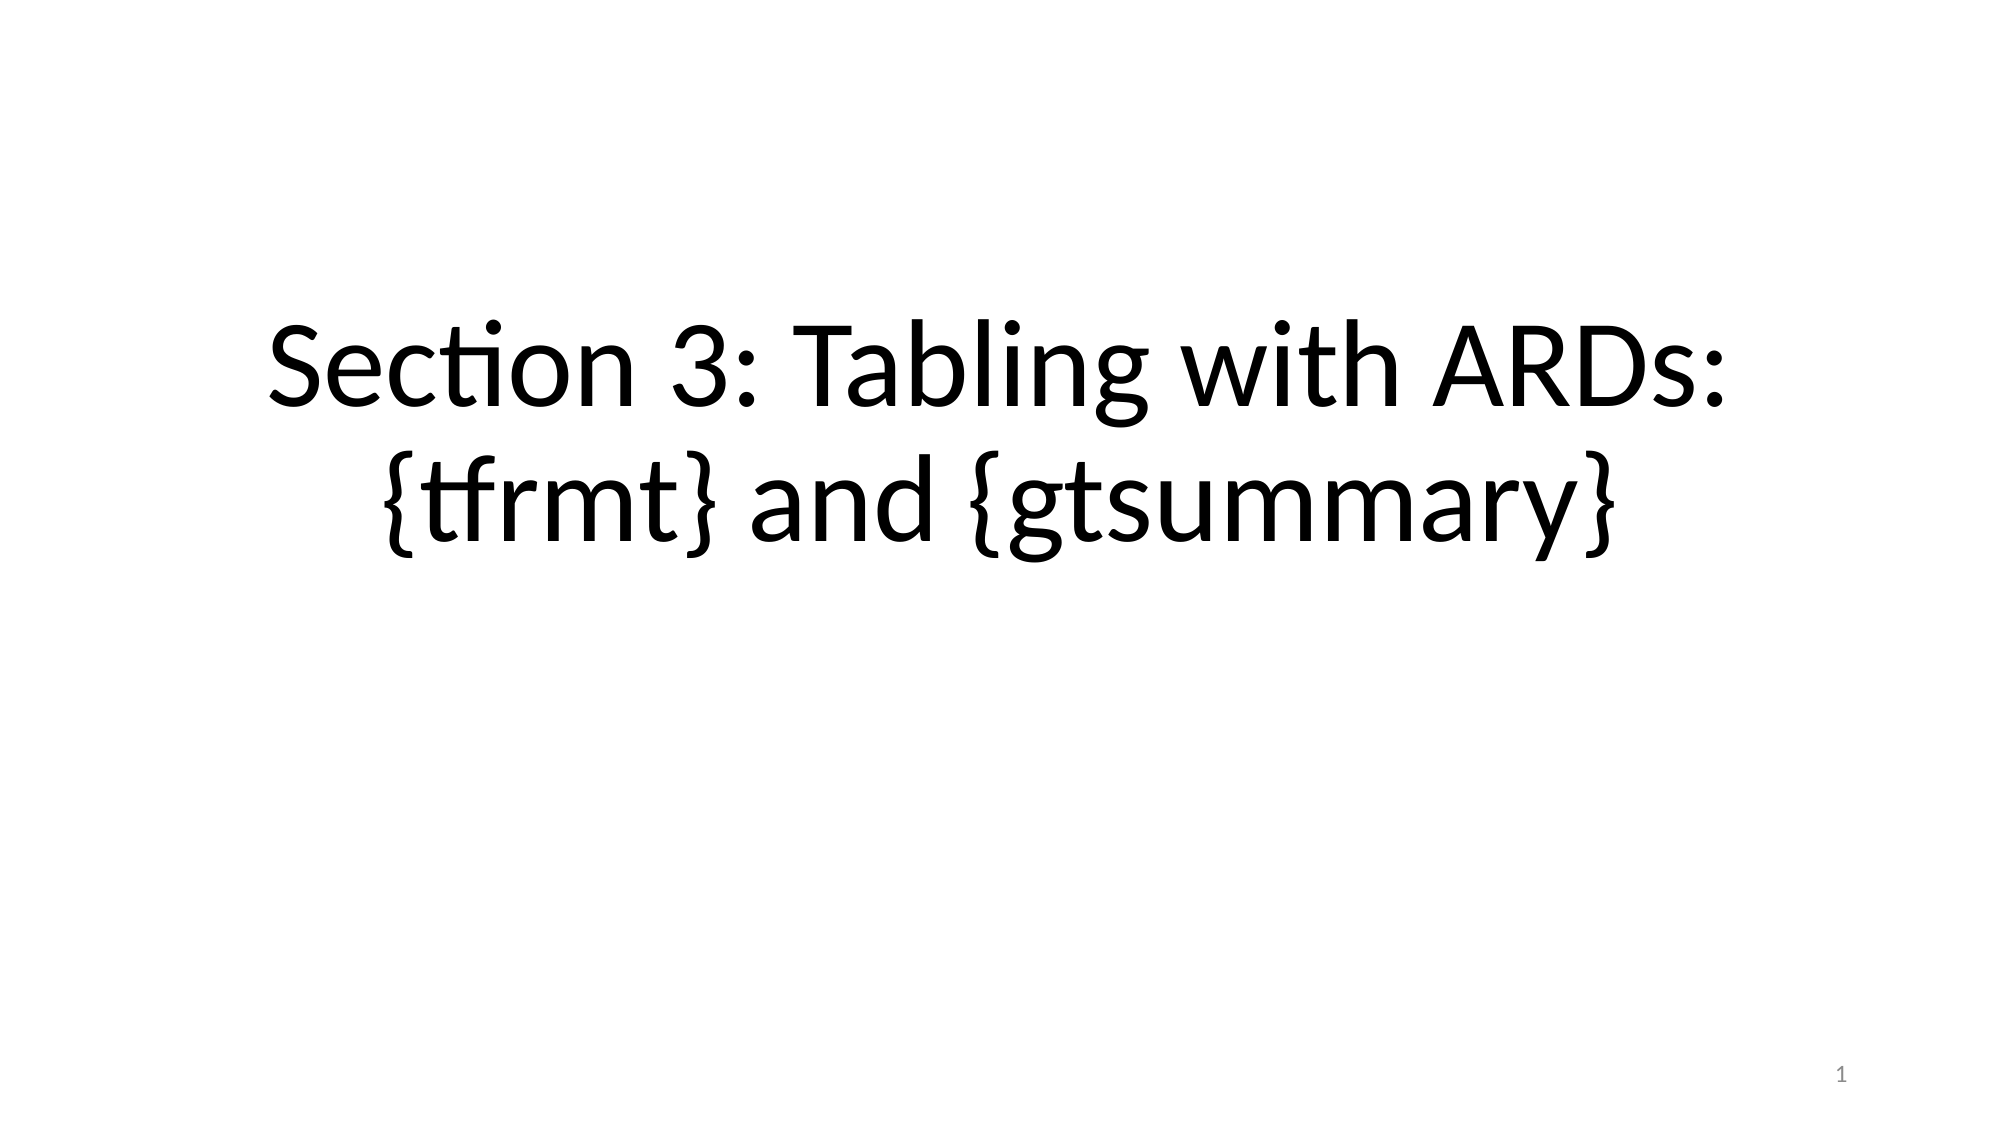

# Section 3: Tabling with ARDs: {tfrmt} and {gtsummary}

1